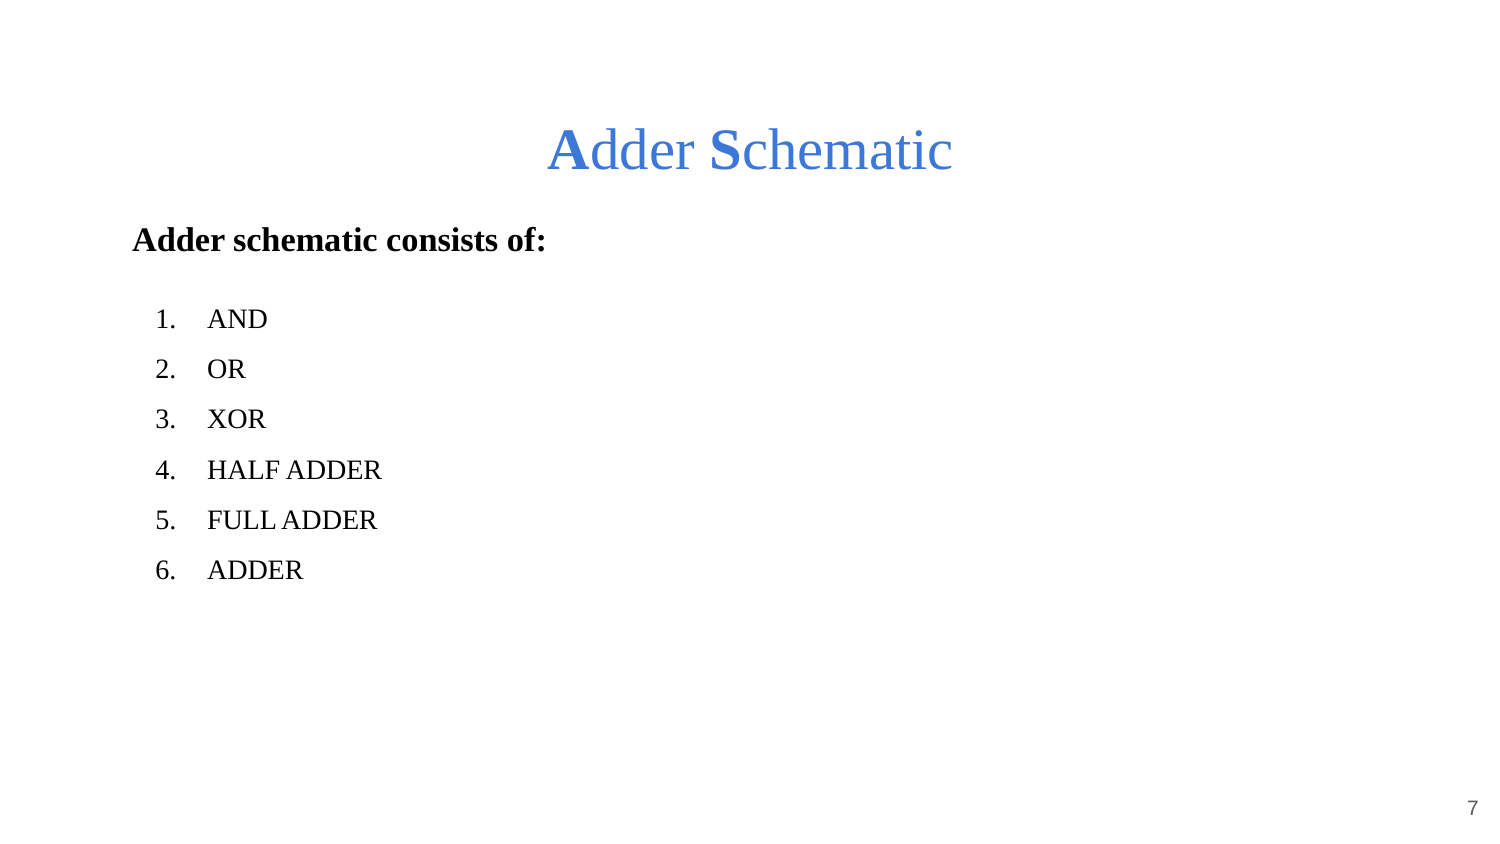

# Adder Schematic
Adder schematic consists of:
AND
OR
XOR
HALF ADDER
FULL ADDER
ADDER
7